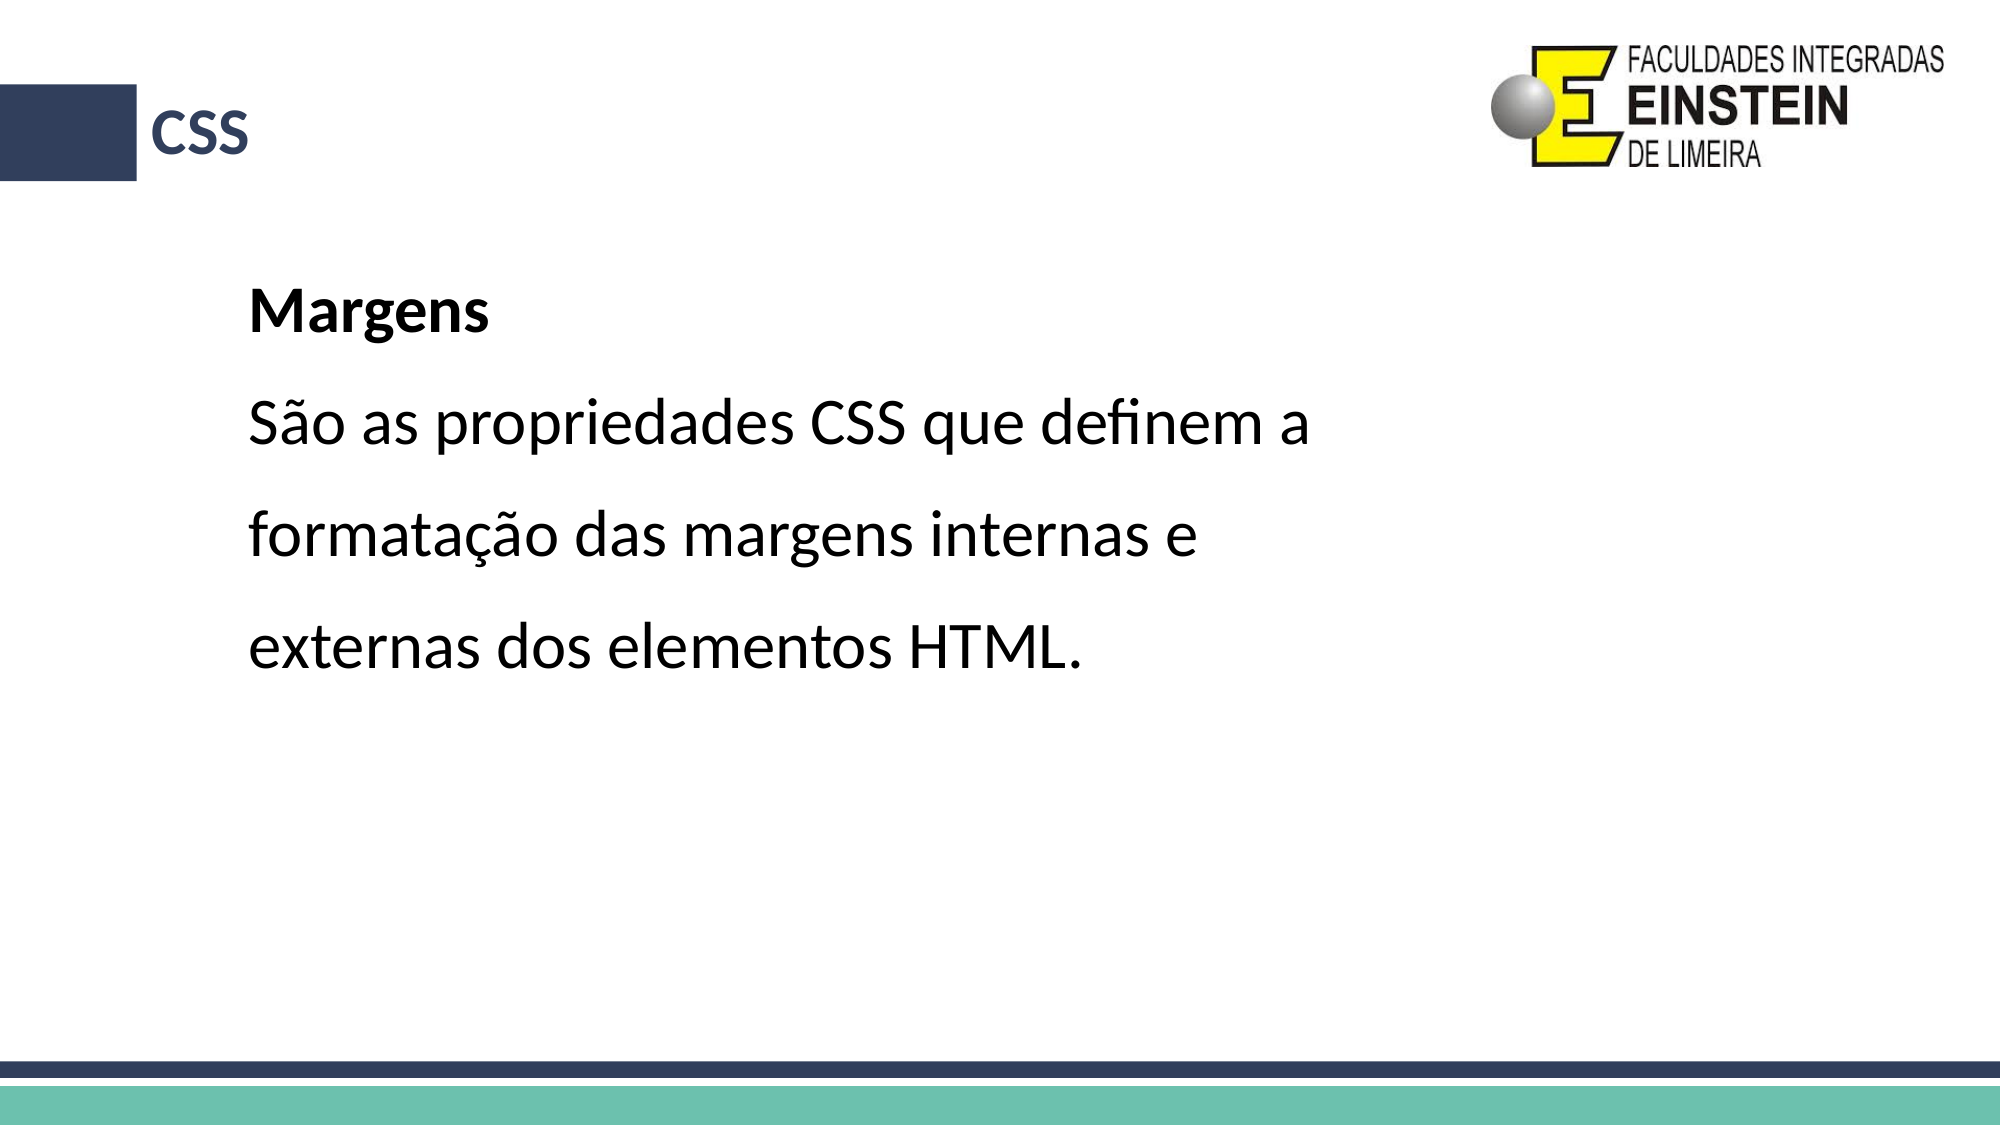

# CSS
Margens
São as propriedades CSS que definem a
formatação das margens internas e
externas dos elementos HTML.